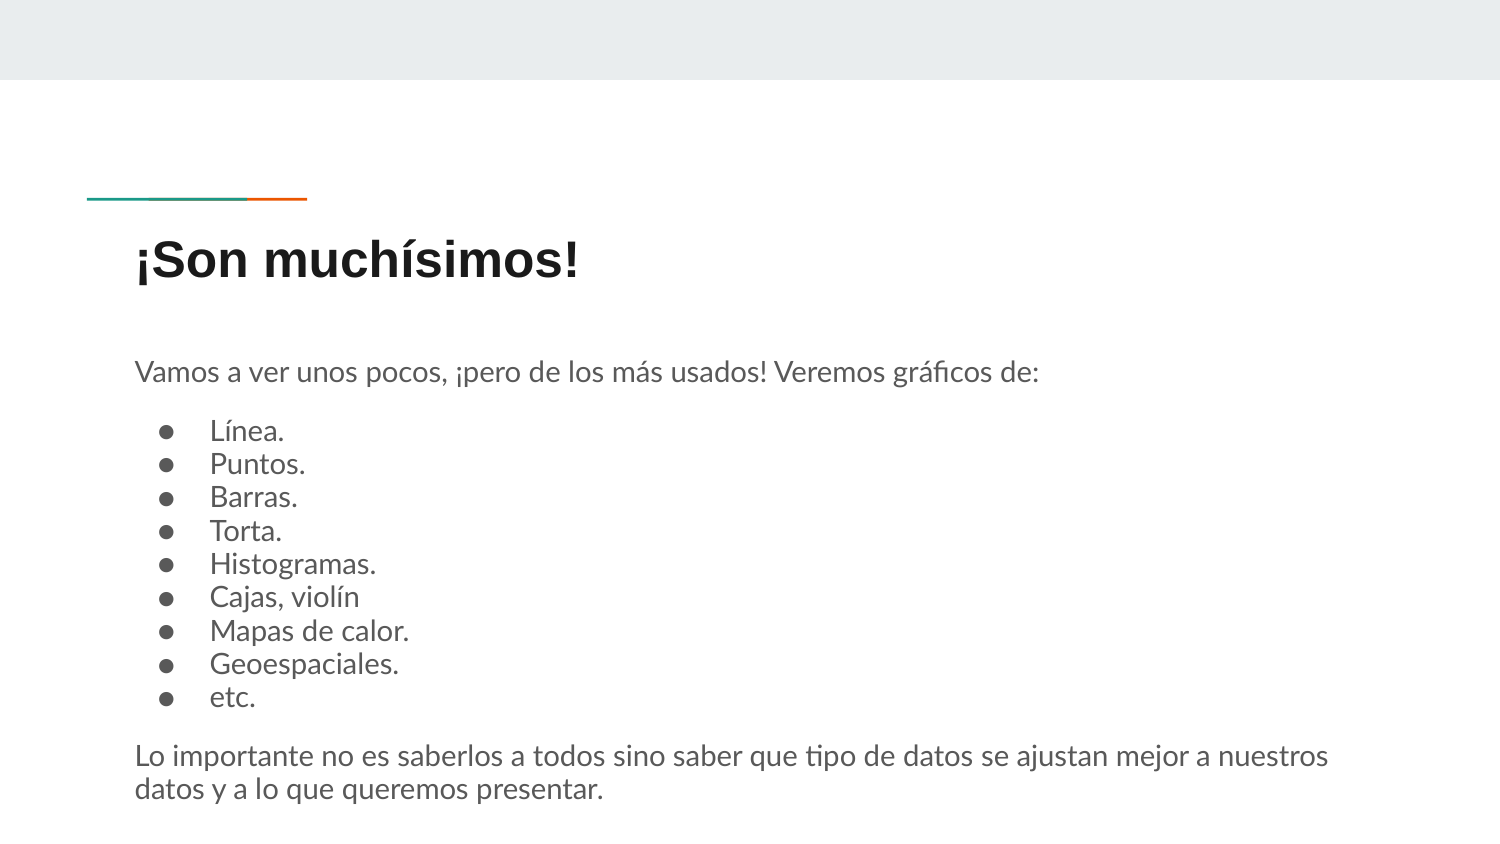

# ¡Son muchísimos!
Vamos a ver unos pocos, ¡pero de los más usados! Veremos gráficos de:
Línea.
Puntos.
Barras.
Torta.
Histogramas.
Cajas, violín
Mapas de calor.
Geoespaciales.
etc.
Lo importante no es saberlos a todos sino saber que tipo de datos se ajustan mejor a nuestros datos y a lo que queremos presentar.